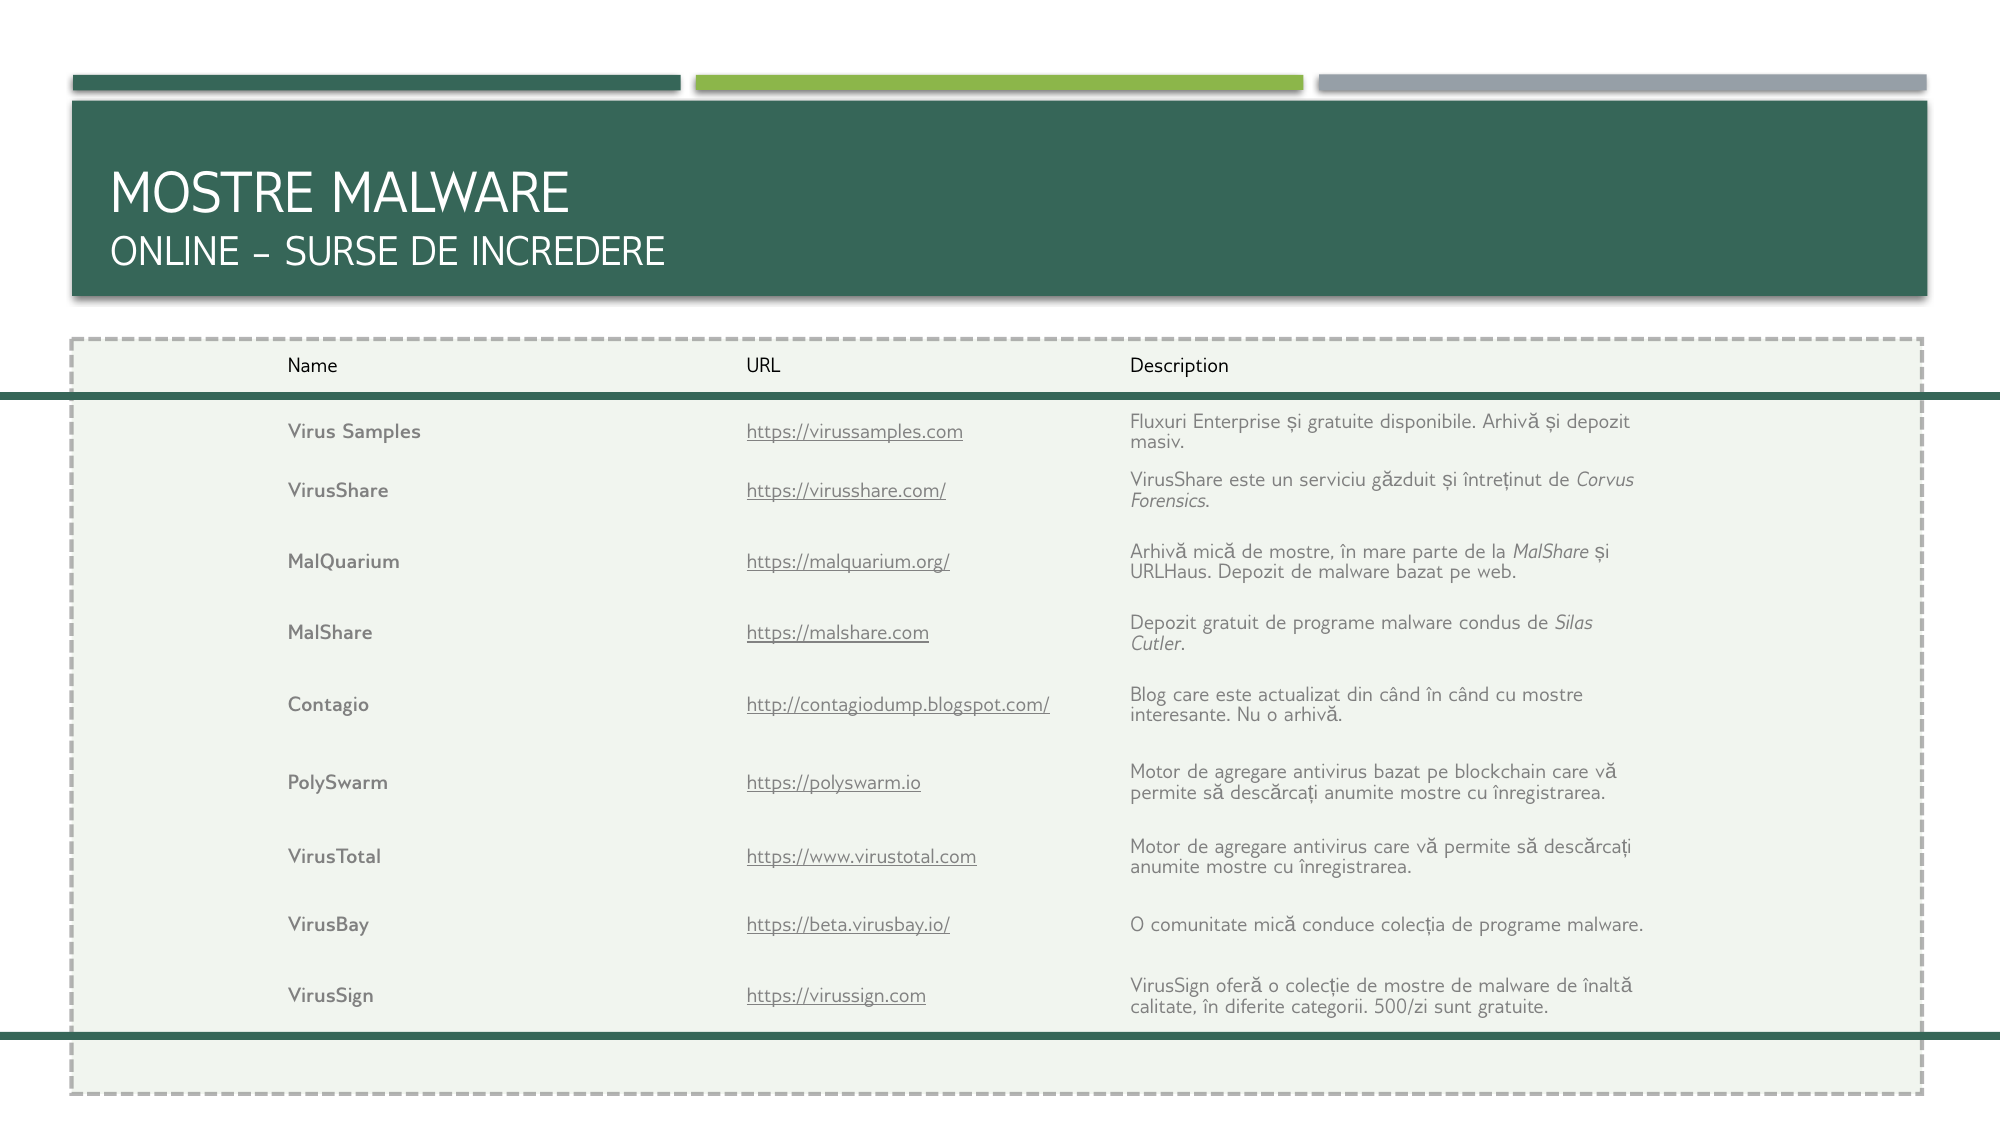

# Mostre malware online – surse de incredere
| Name | URL | Description |
| --- | --- | --- |
| Virus Samples | https://virussamples.com | Fluxuri Enterprise și gratuite disponibile. Arhivă și depozit masiv. |
| VirusShare | https://virusshare.com/ | VirusShare este un serviciu găzduit și întreținut de Corvus Forensics. |
| MalQuarium | https://malquarium.org/ | Arhivă mică de mostre, în mare parte de la MalShare și URLHaus. Depozit de malware bazat pe web. |
| MalShare | https://malshare.com | Depozit gratuit de programe malware condus de Silas Cutler. |
| Contagio | http://contagiodump.blogspot.com/ | Blog care este actualizat din când în când cu mostre interesante. Nu o arhivă. |
| PolySwarm | https://polyswarm.io | Motor de agregare antivirus bazat pe blockchain care vă permite să descărcați anumite mostre cu înregistrarea. |
| VirusTotal | https://www.virustotal.com | Motor de agregare antivirus care vă permite să descărcați anumite mostre cu înregistrarea. |
| VirusBay | https://beta.virusbay.io/ | O comunitate mică conduce colecția de programe malware. |
| VirusSign | https://virussign.com | VirusSign oferă o colecție de mostre de malware de înaltă calitate, în diferite categorii. 500/zi sunt gratuite. |